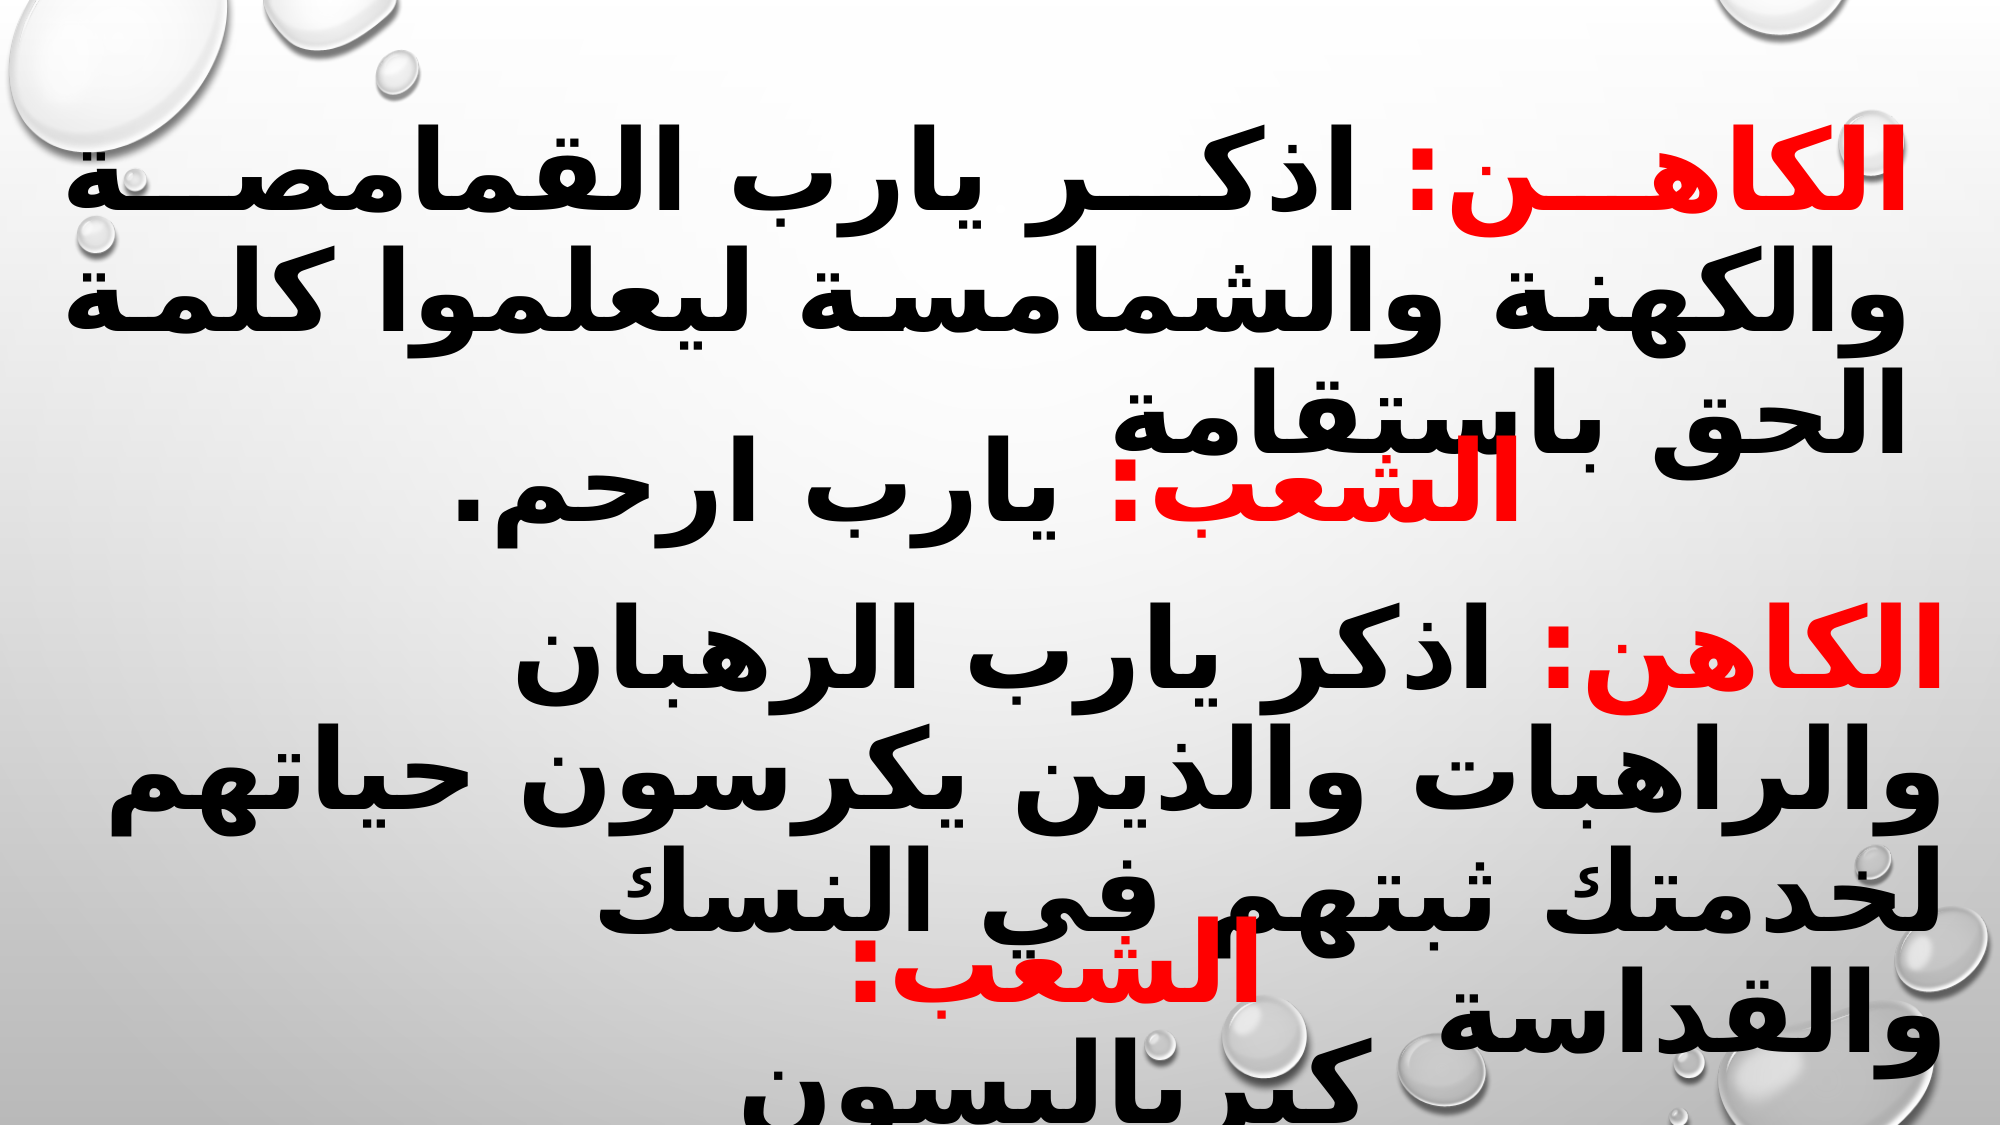

الكاهن: اذكر يارب القمامصة والكهنة والشمامسة ليعلموا كلمة الحق باستقامة
الشعب: يارب ارحم.
الكاهن: اذكر يارب الرهبان والراهبات والذين يكرسون حياتهم لخدمتك ثبتهم في النسك والقداسة
الشعب: كيرياليسون